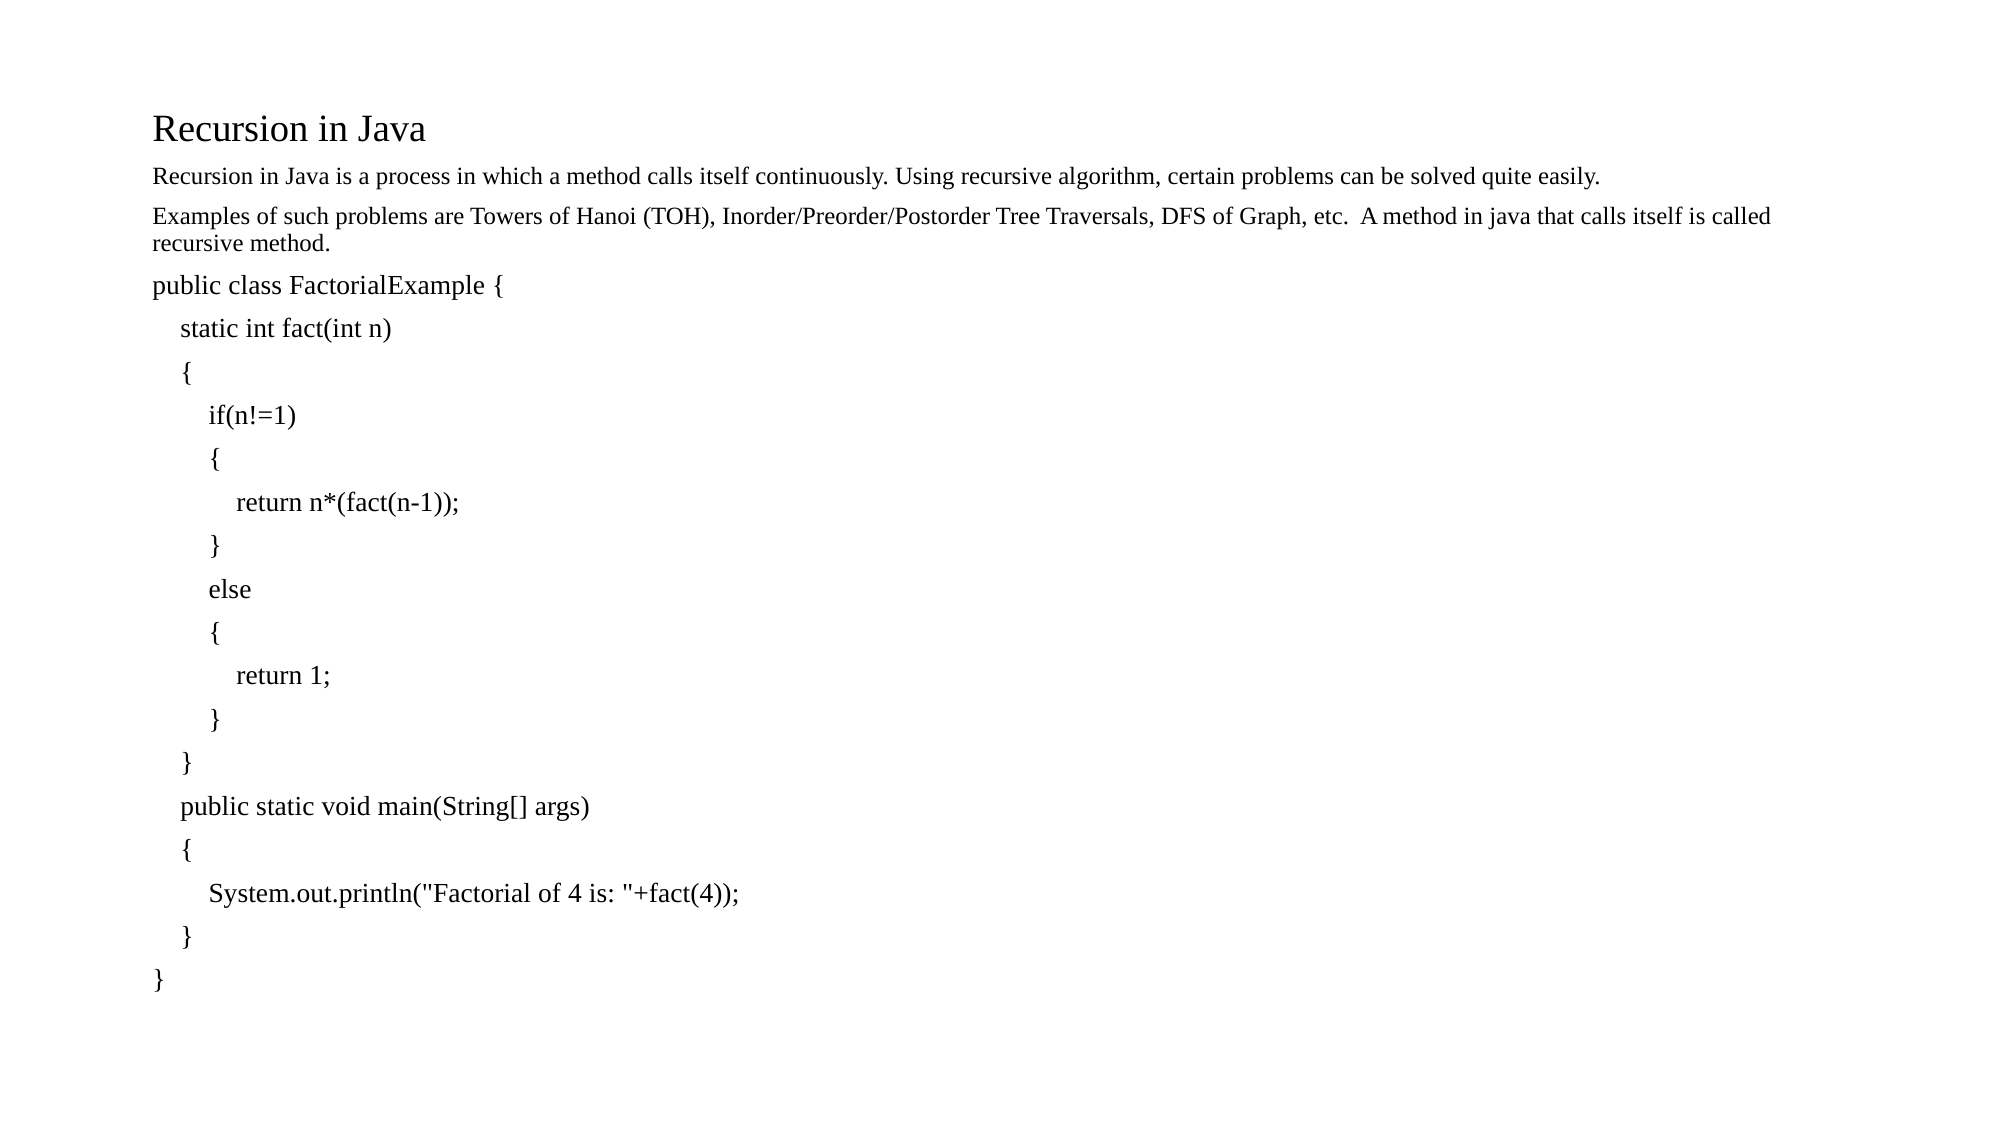

Recursion in Java
Recursion in Java is a process in which a method calls itself continuously. Using recursive algorithm, certain problems can be solved quite easily.
Examples of such problems are Towers of Hanoi (TOH), Inorder/Preorder/Postorder Tree Traversals, DFS of Graph, etc.  A method in java that calls itself is called recursive method.
public class FactorialExample {
    static int fact(int n)
    {
        if(n!=1)
        {
            return n*(fact(n-1));
        }
        else
        {
            return 1;
        }
    }
    public static void main(String[] args)
    {
        System.out.println("Factorial of 4 is: "+fact(4));
    }
}